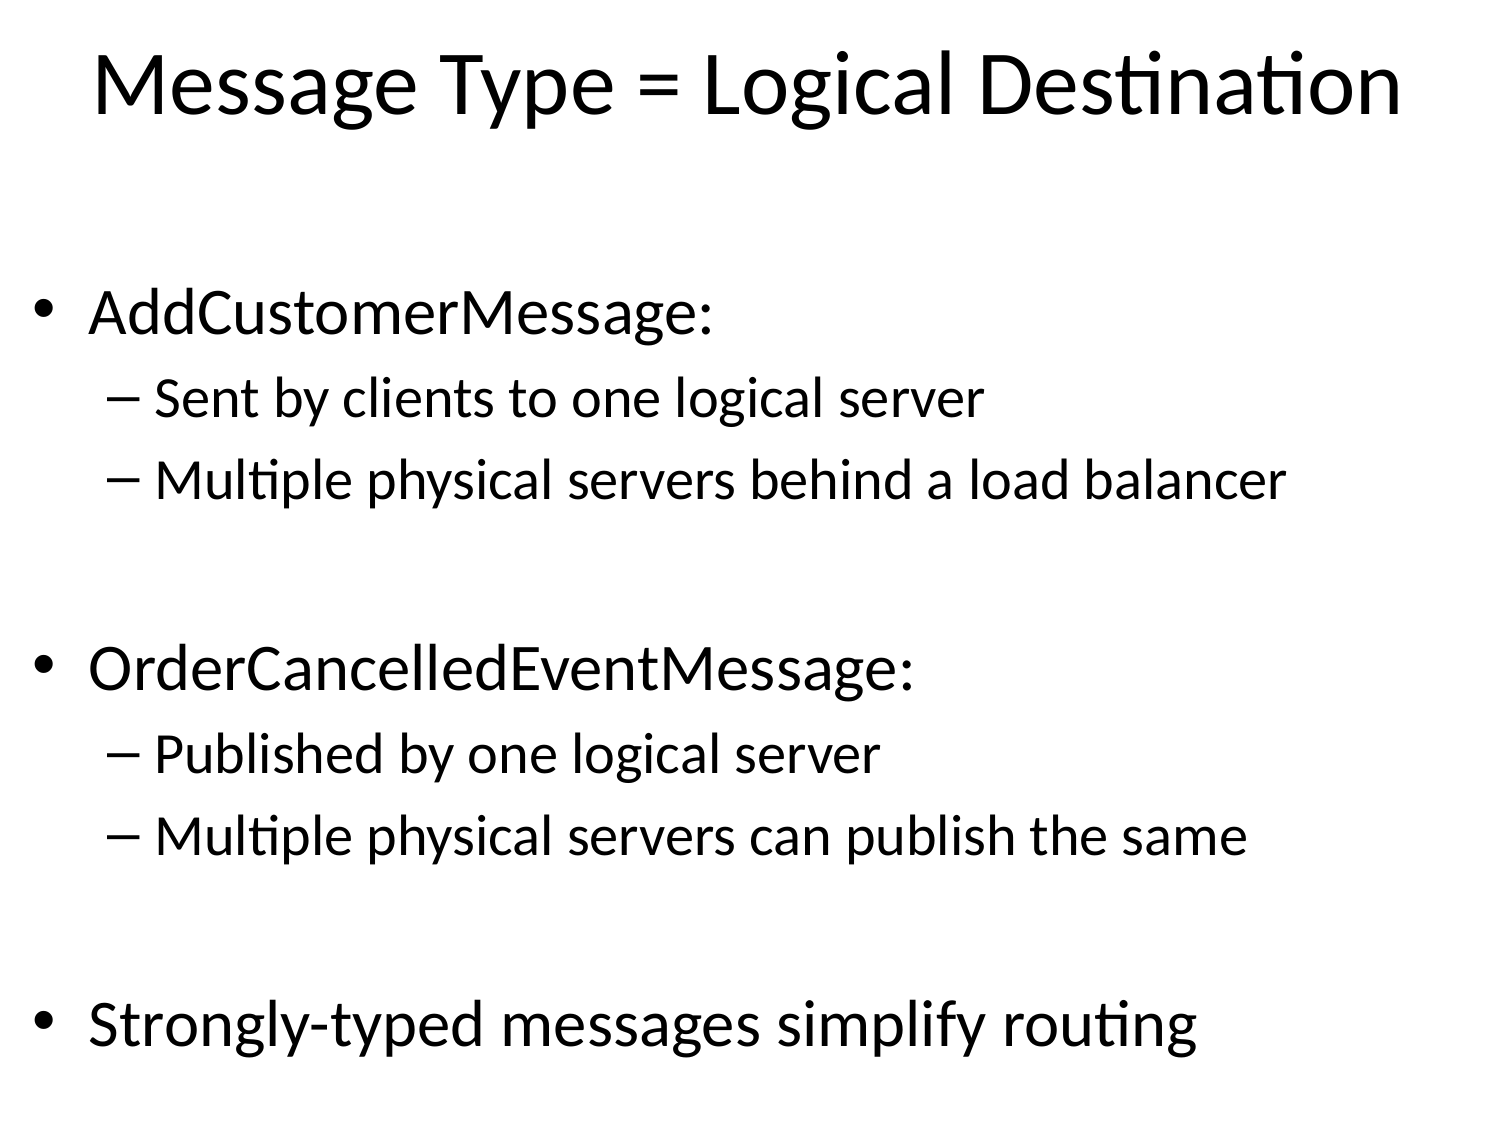

# Message Type = Logical Destination
AddCustomerMessage:
Sent by clients to one logical server
Multiple physical servers behind a load balancer

OrderCancelledEventMessage:
Published by one logical server
Multiple physical servers can publish the same

Strongly-typed messages simplify routing